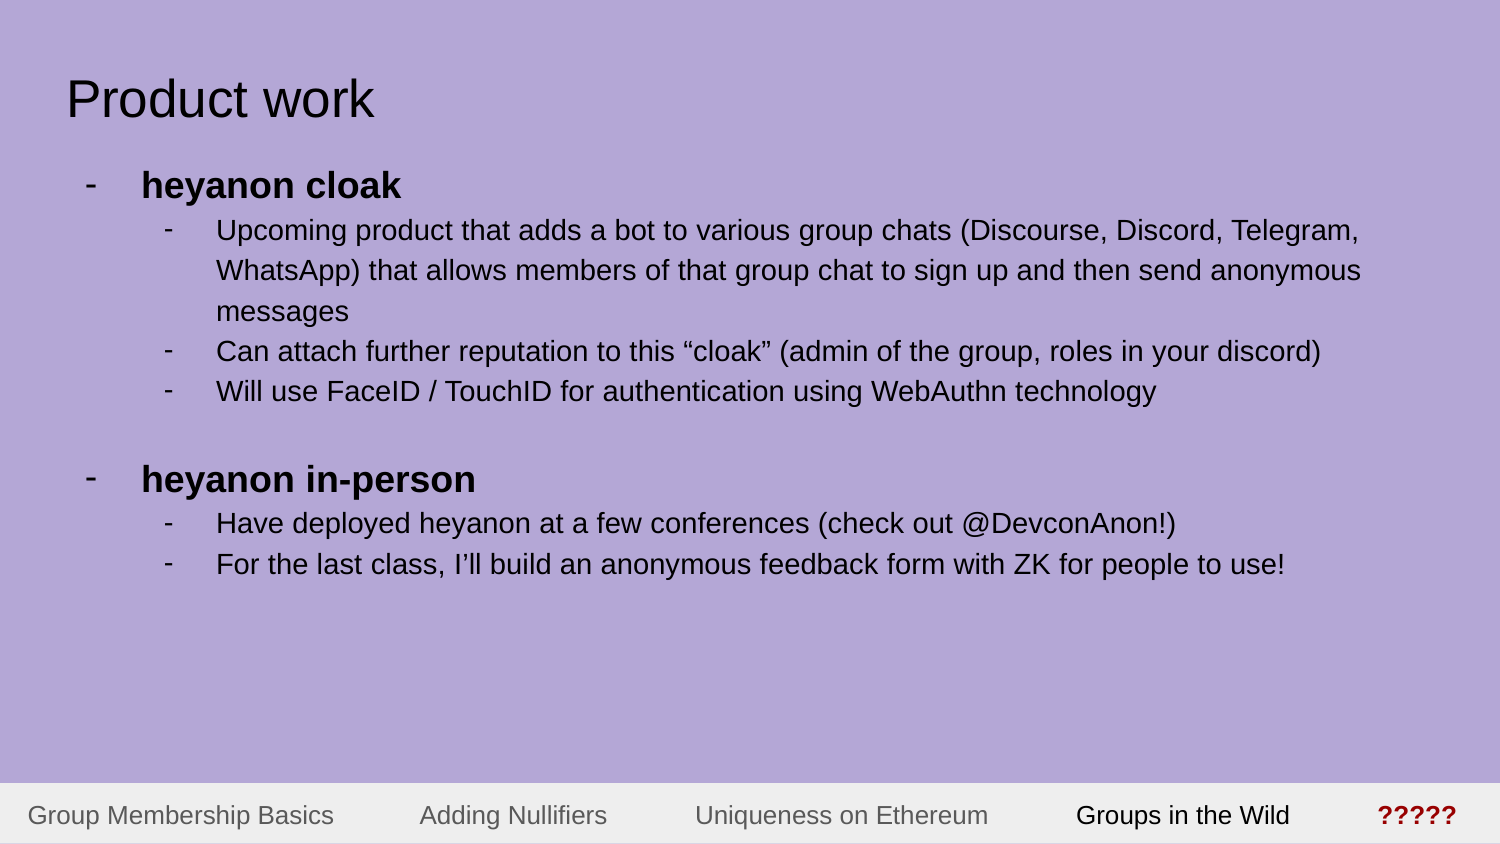

# Product work
heyanon cloak
Upcoming product that adds a bot to various group chats (Discourse, Discord, Telegram, WhatsApp) that allows members of that group chat to sign up and then send anonymous messages
Can attach further reputation to this “cloak” (admin of the group, roles in your discord)
Will use FaceID / TouchID for authentication using WebAuthn technology
heyanon in-person
Have deployed heyanon at a few conferences (check out @DevconAnon!)
For the last class, I’ll build an anonymous feedback form with ZK for people to use!

Group Membership Basics            Adding Nullifiers            Uniqueness on Ethereum            Groups in the Wild            ?????